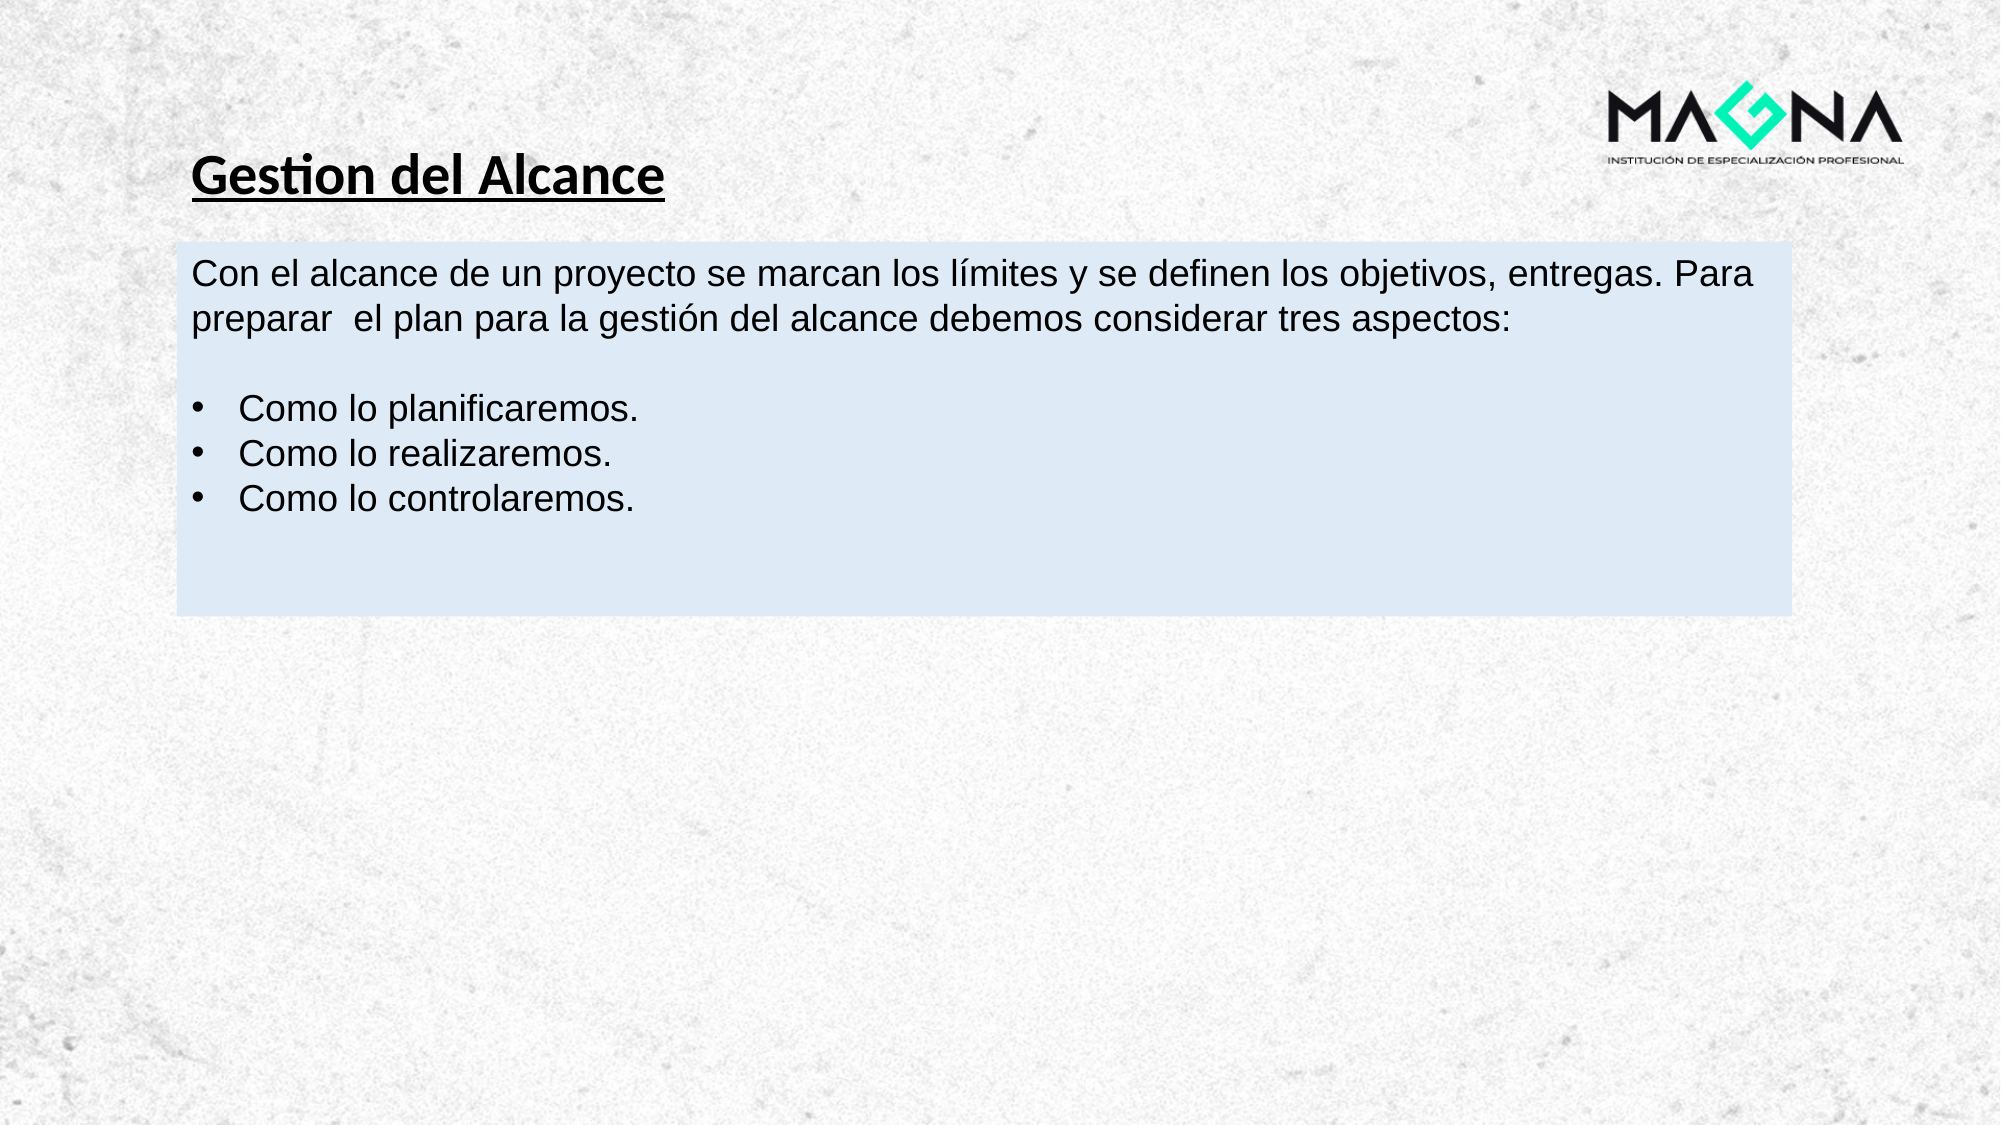

Gestion del Alcance
Con el alcance de un proyecto se marcan los límites y se definen los objetivos, entregas. Para preparar  el plan para la gestión del alcance debemos considerar tres aspectos:

Como lo planificaremos.
Como lo realizaremos.
Como lo controlaremos.